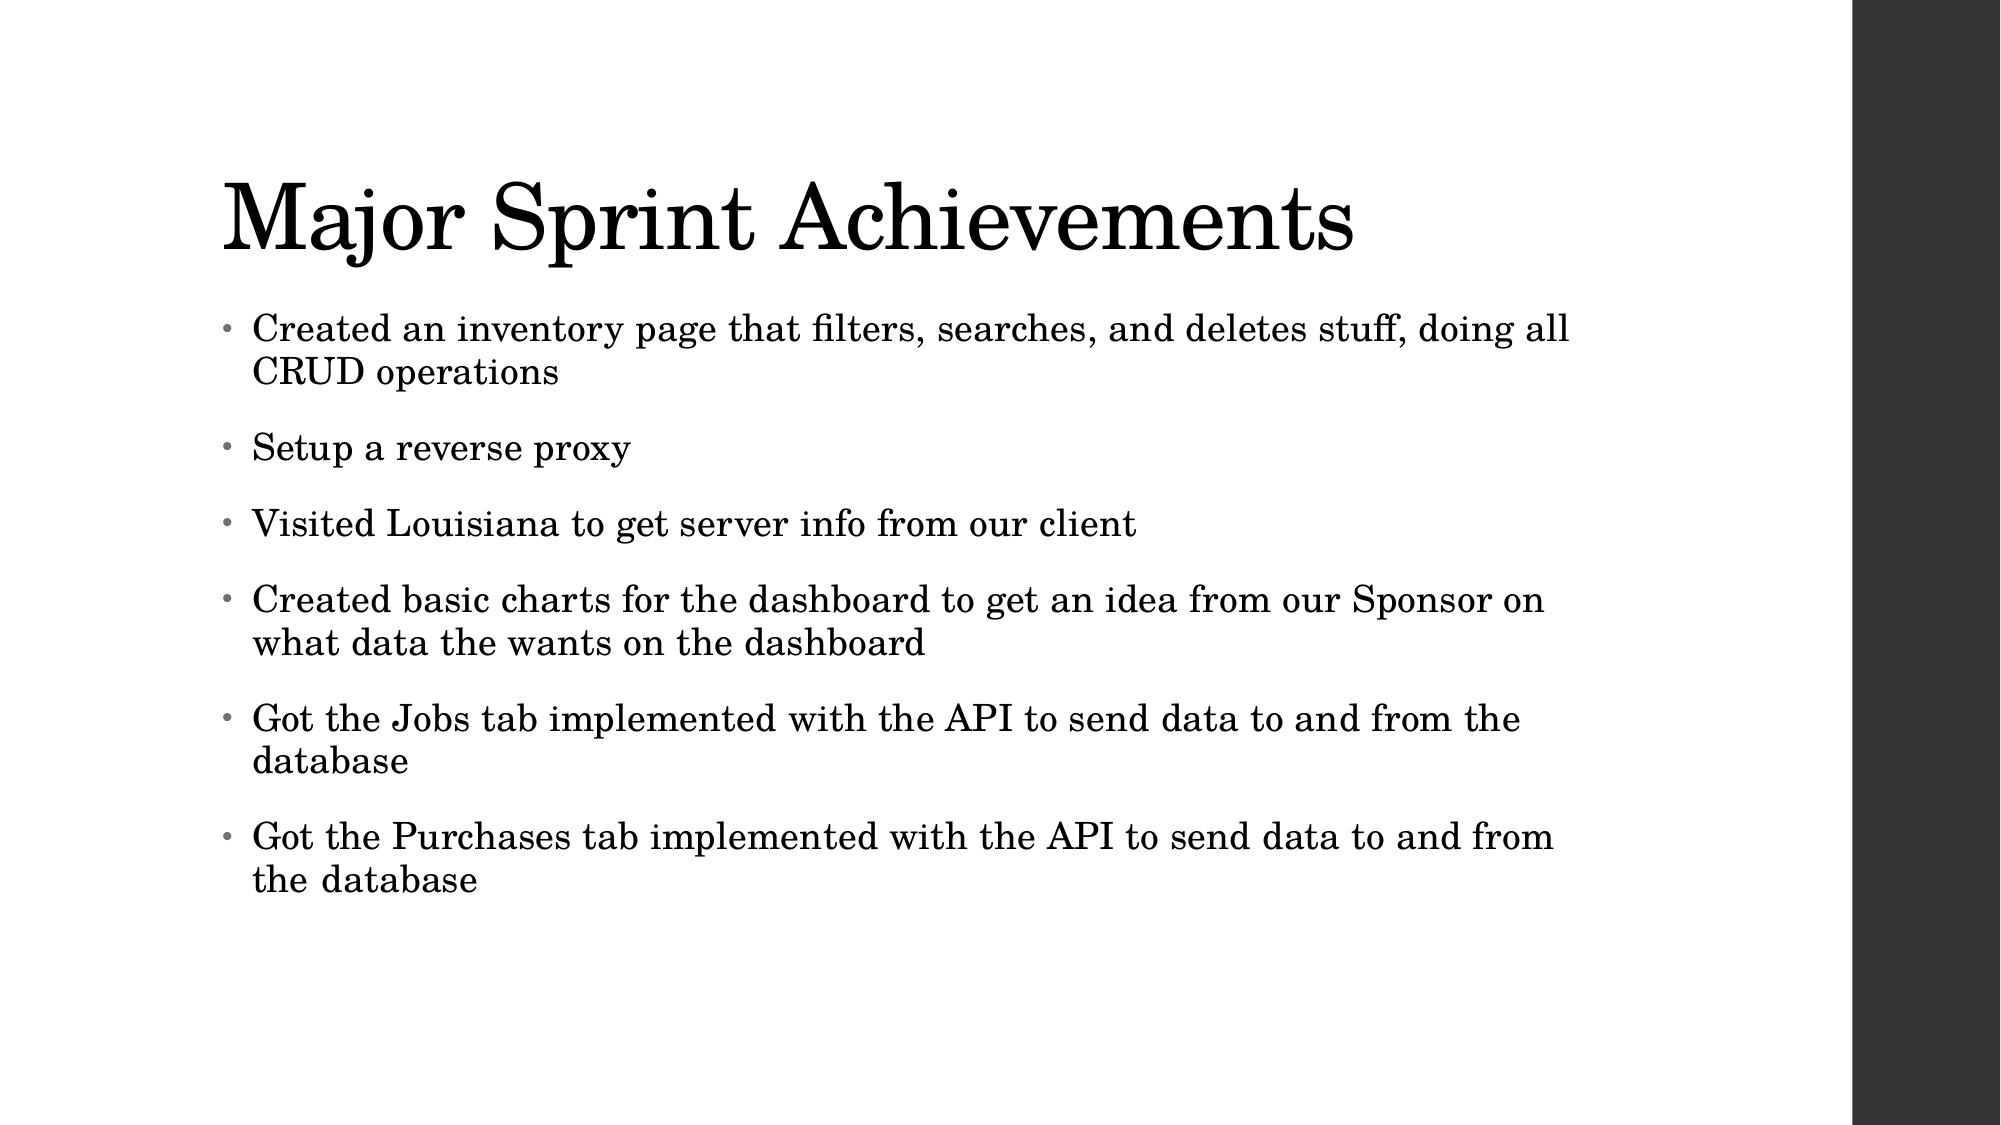

# Major Sprint Achievements
Created an inventory page that filters, searches, and deletes stuff, doing all CRUD operations
Setup a reverse proxy
Visited Louisiana to get server info from our client
Created basic charts for the dashboard to get an idea from our Sponsor on what data the wants on the dashboard
Got the Jobs tab implemented with the API to send data to and from the database
Got the Purchases tab implemented with the API to send data to and from the database